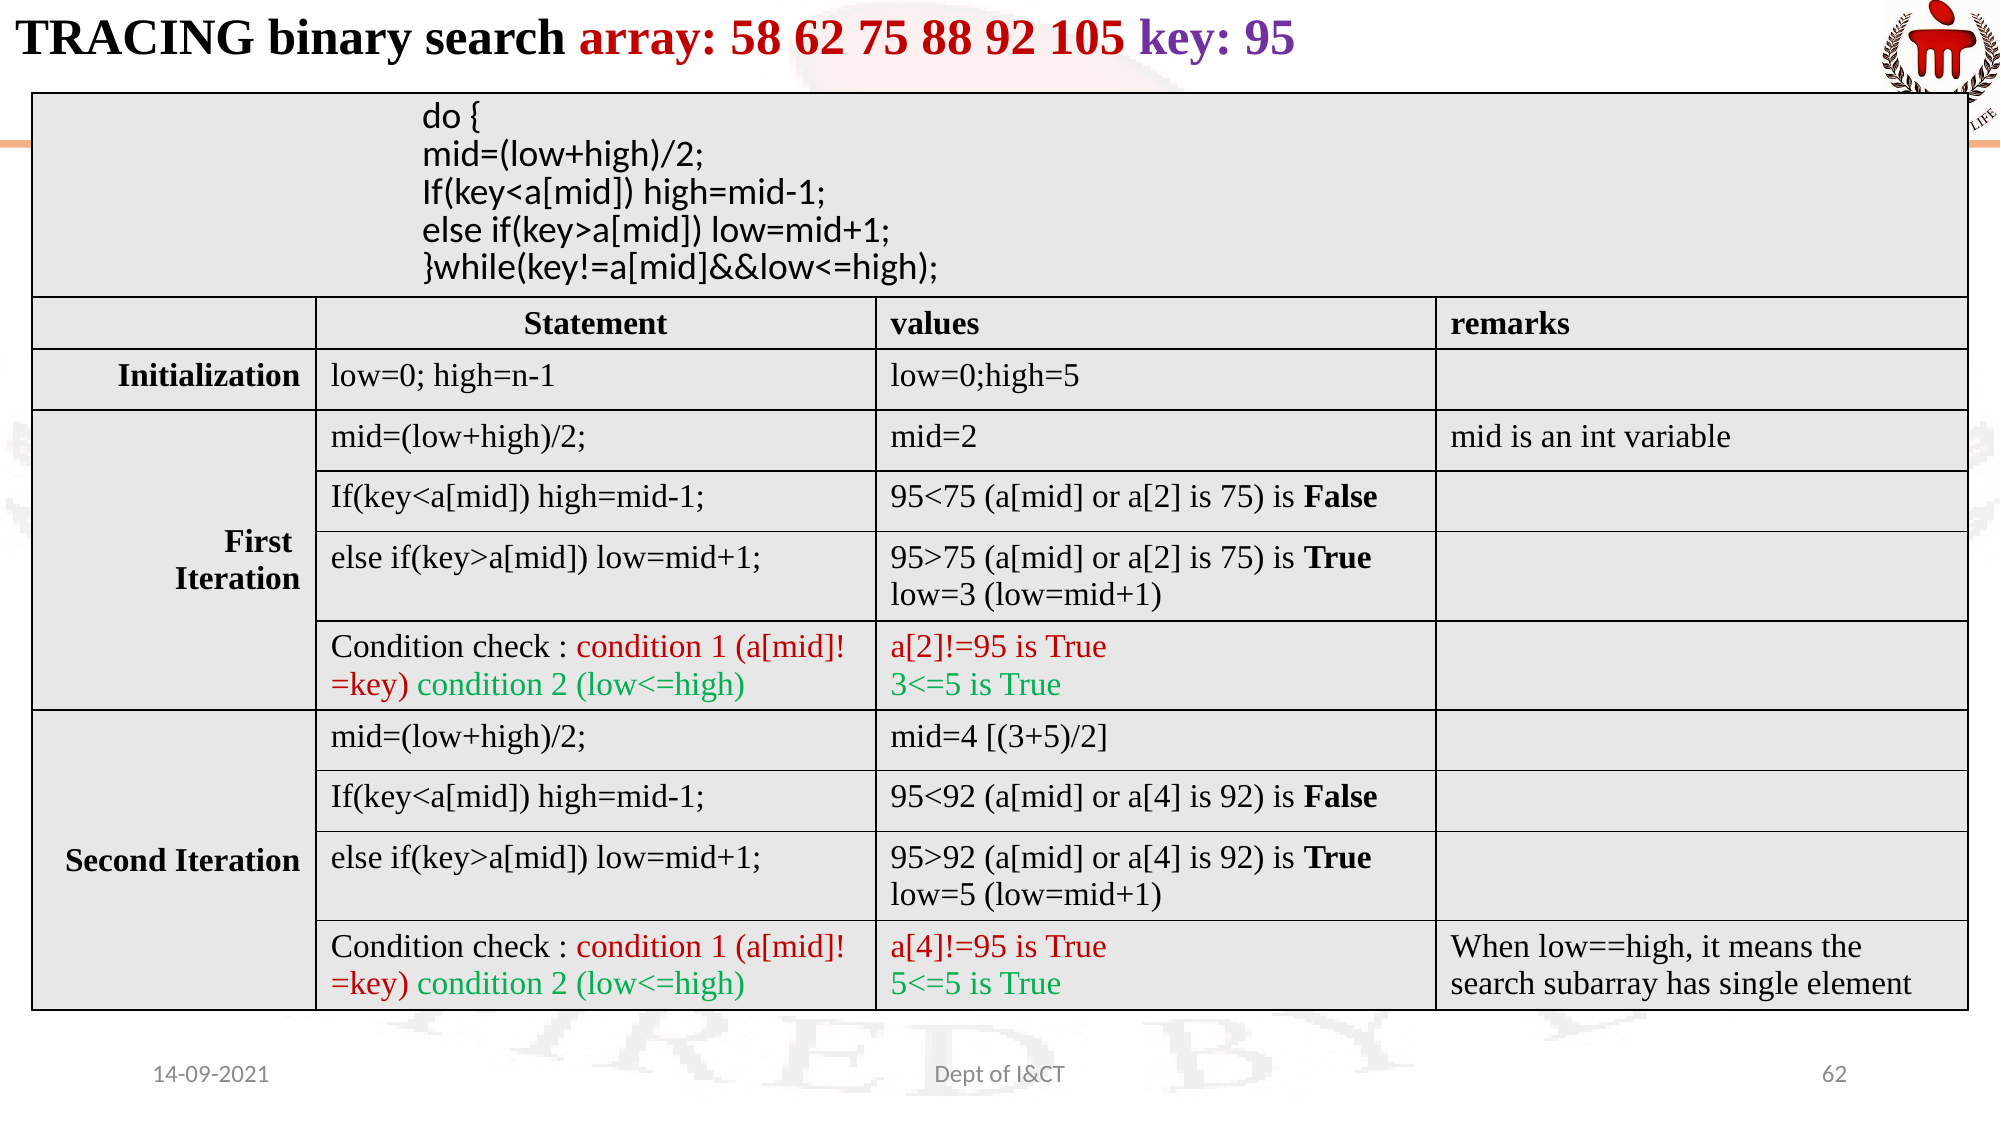

# TRACING binary search array: 58 62 75 88 92 105 key: 95
| do { mid=(low+high)/2; If(key<a[mid]) high=mid-1; else if(key>a[mid]) low=mid+1; }while(key!=a[mid]&&low<=high); |  |  |  |
| --- | --- | --- | --- |
|  | Statement | values | remarks |
| Initialization | low=0; high=n-1 | low=0;high=5 |  |
| First Iteration | mid=(low+high)/2; | mid=2 | mid is an int variable |
|  | If(key<a[mid]) high=mid-1; | 95<75 (a[mid] or a[2] is 75) is False |  |
|  | else if(key>a[mid]) low=mid+1; | 95>75 (a[mid] or a[2] is 75) is True low=3 (low=mid+1) |  |
|  | Condition check : condition 1 (a[mid]!=key) condition 2 (low<=high) | a[2]!=95 is True 3<=5 is True |  |
| Second Iteration | mid=(low+high)/2; | mid=4 [(3+5)/2] |  |
|  | If(key<a[mid]) high=mid-1; | 95<92 (a[mid] or a[4] is 92) is False |  |
|  | else if(key>a[mid]) low=mid+1; | 95>92 (a[mid] or a[4] is 92) is True low=5 (low=mid+1) |  |
|  | Condition check : condition 1 (a[mid]!=key) condition 2 (low<=high) | a[4]!=95 is True 5<=5 is True | When low==high, it means the search subarray has single element |
14-09-2021
Dept of I&CT
62